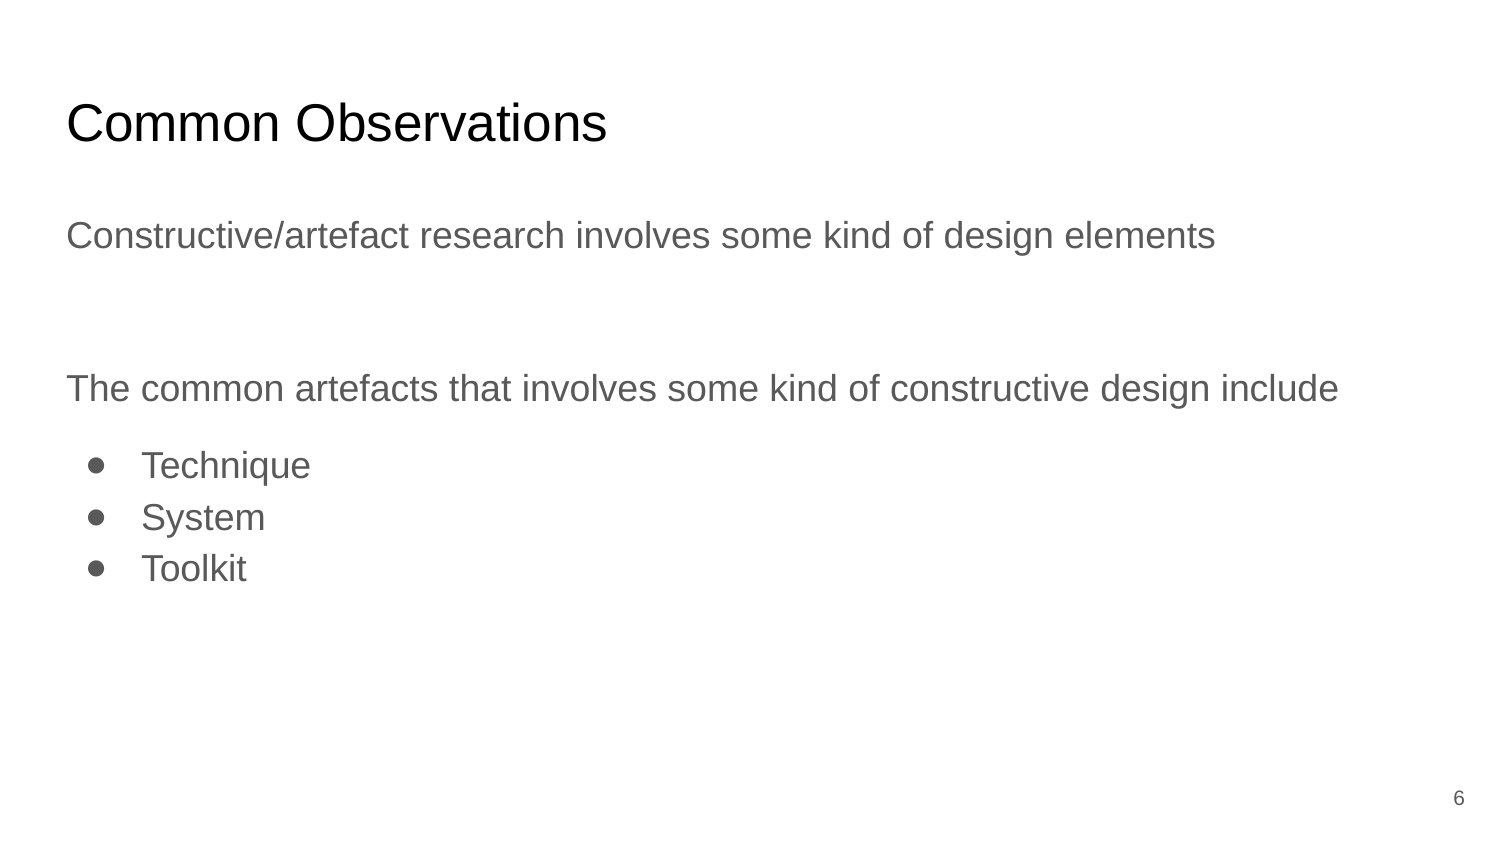

# Common Observations
Constructive/artefact research involves some kind of design elements

The common artefacts that involves some kind of constructive design include
Technique
System
Toolkit

6